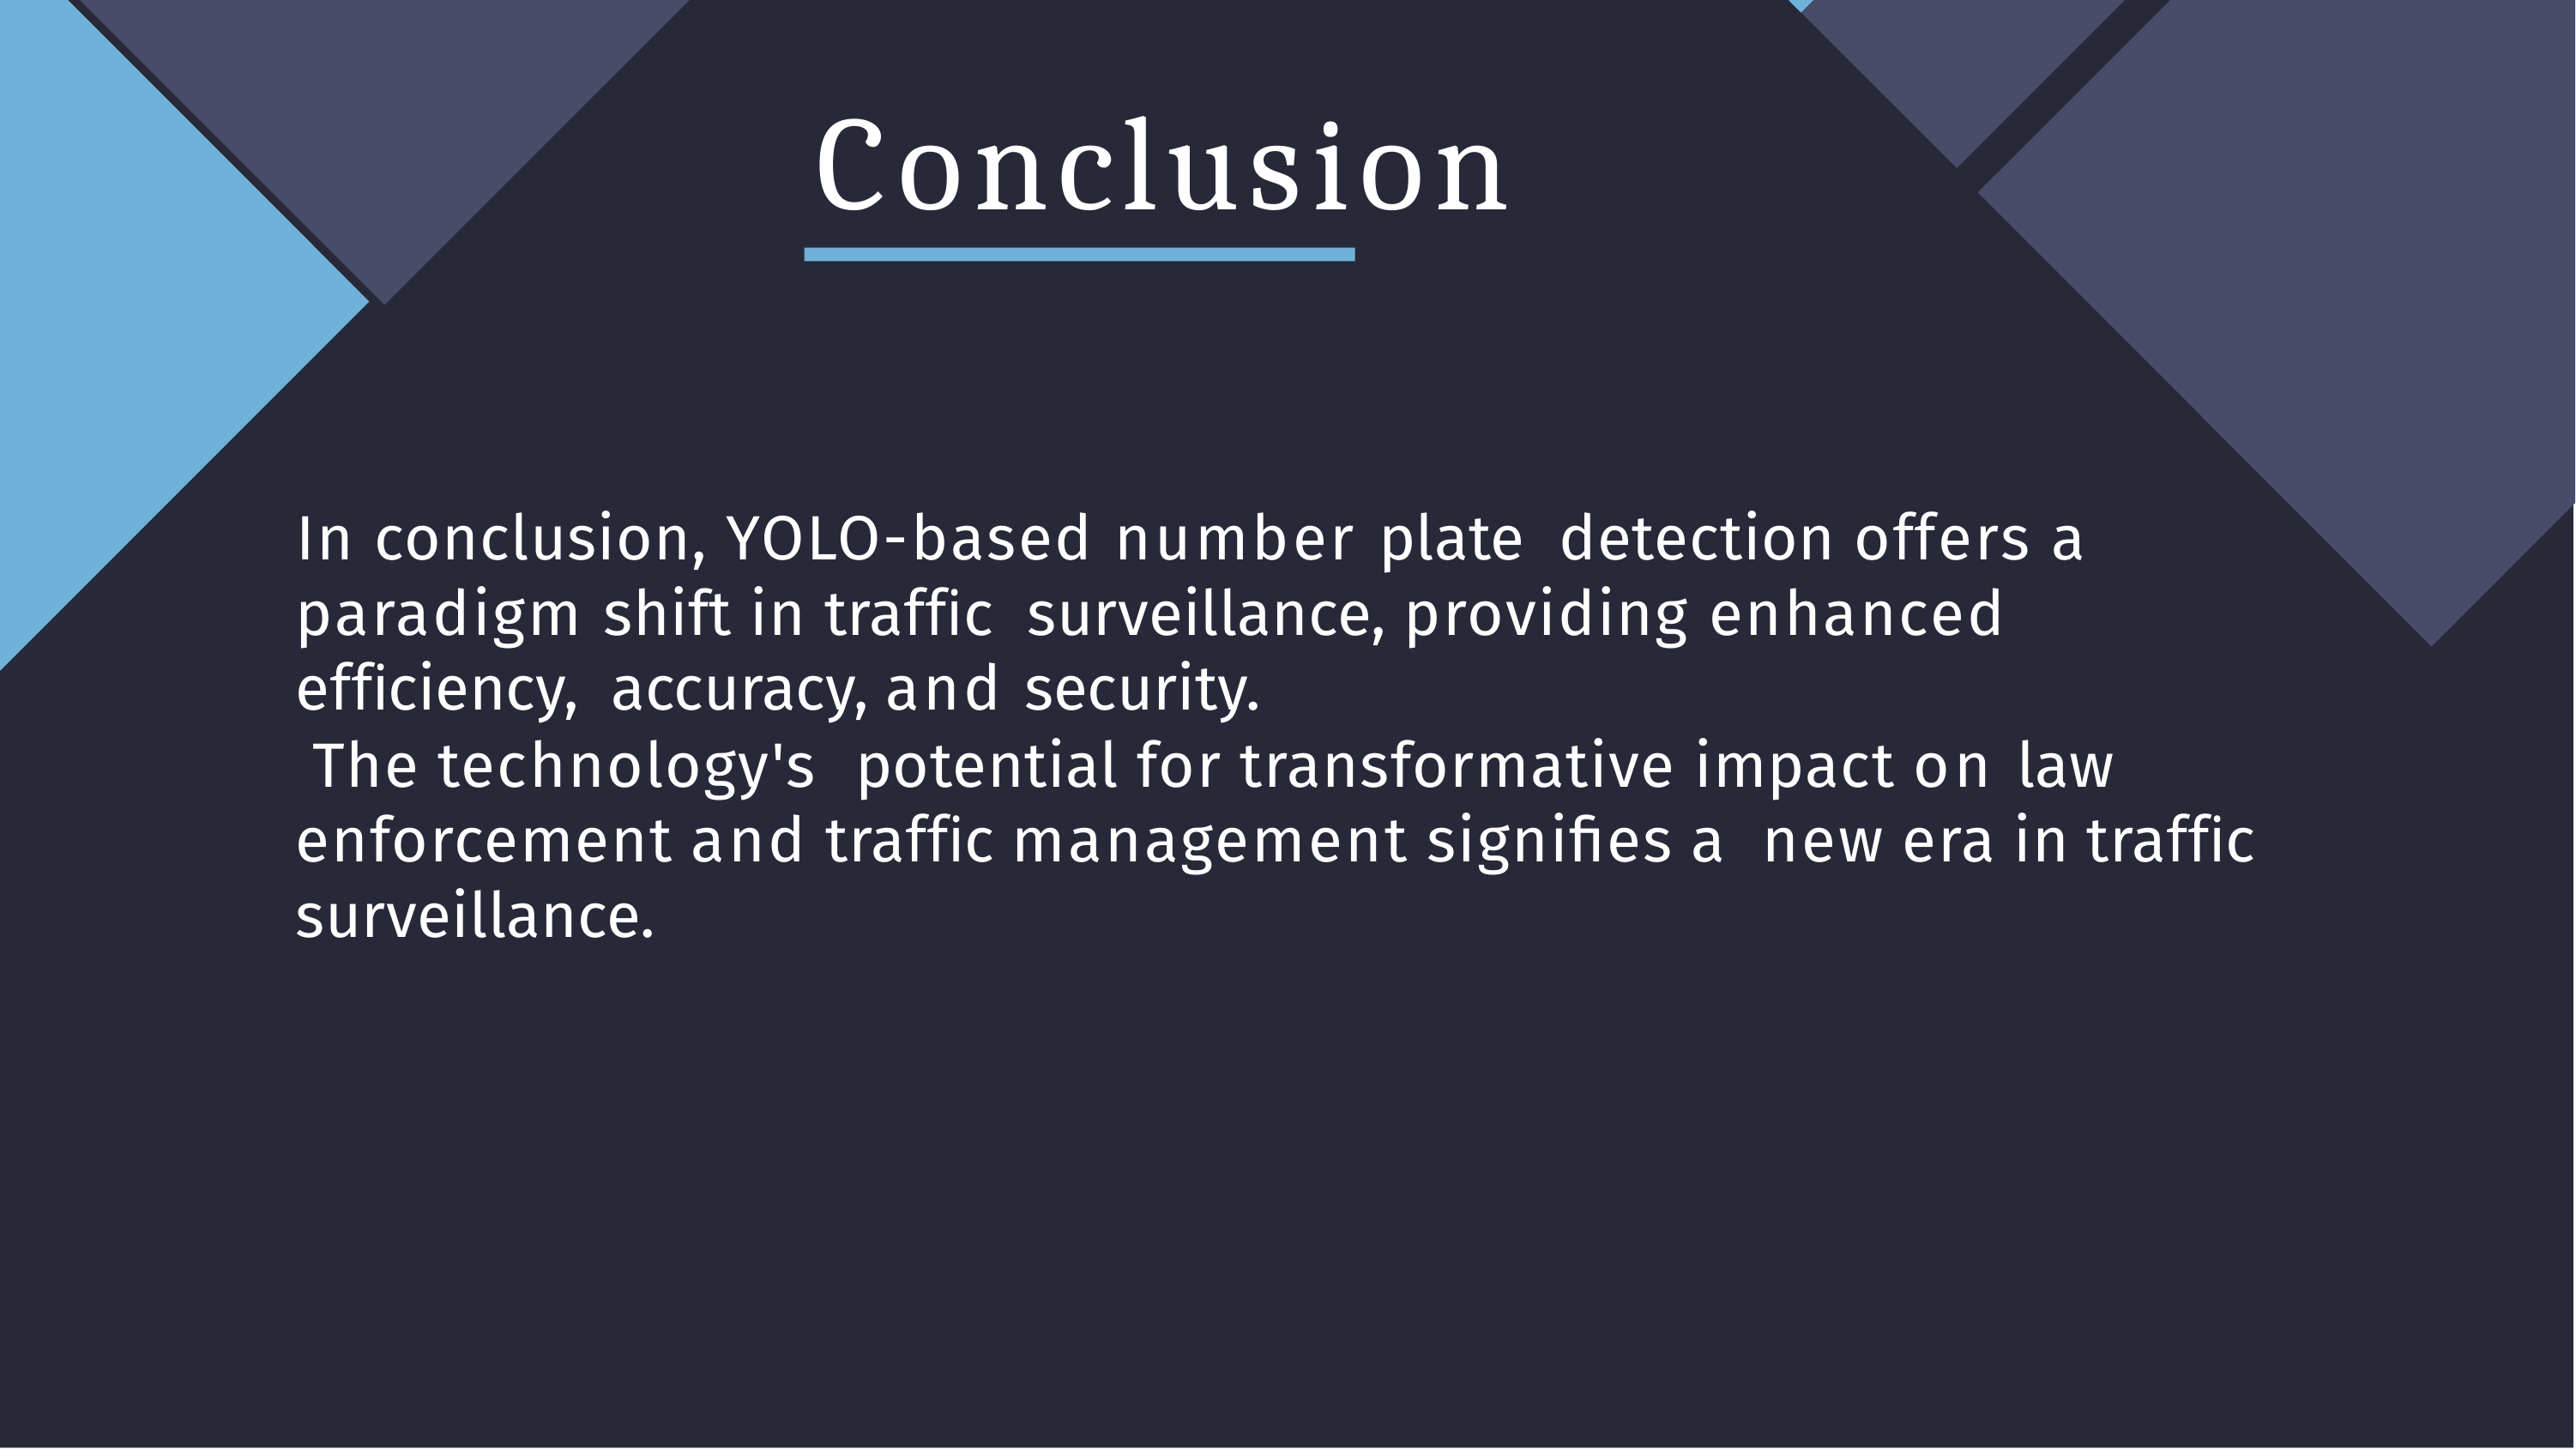

# Conclusion

In conclusion, YOLO-based number plate  detection oﬀers a paradigm shift in traﬃc  surveillance, providing enhanced eﬃciency,  accuracy, and security.
 The technology's  potential for transformative impact on law  enforcement and traﬃc management signiﬁes a  new era in traﬃc surveillance.